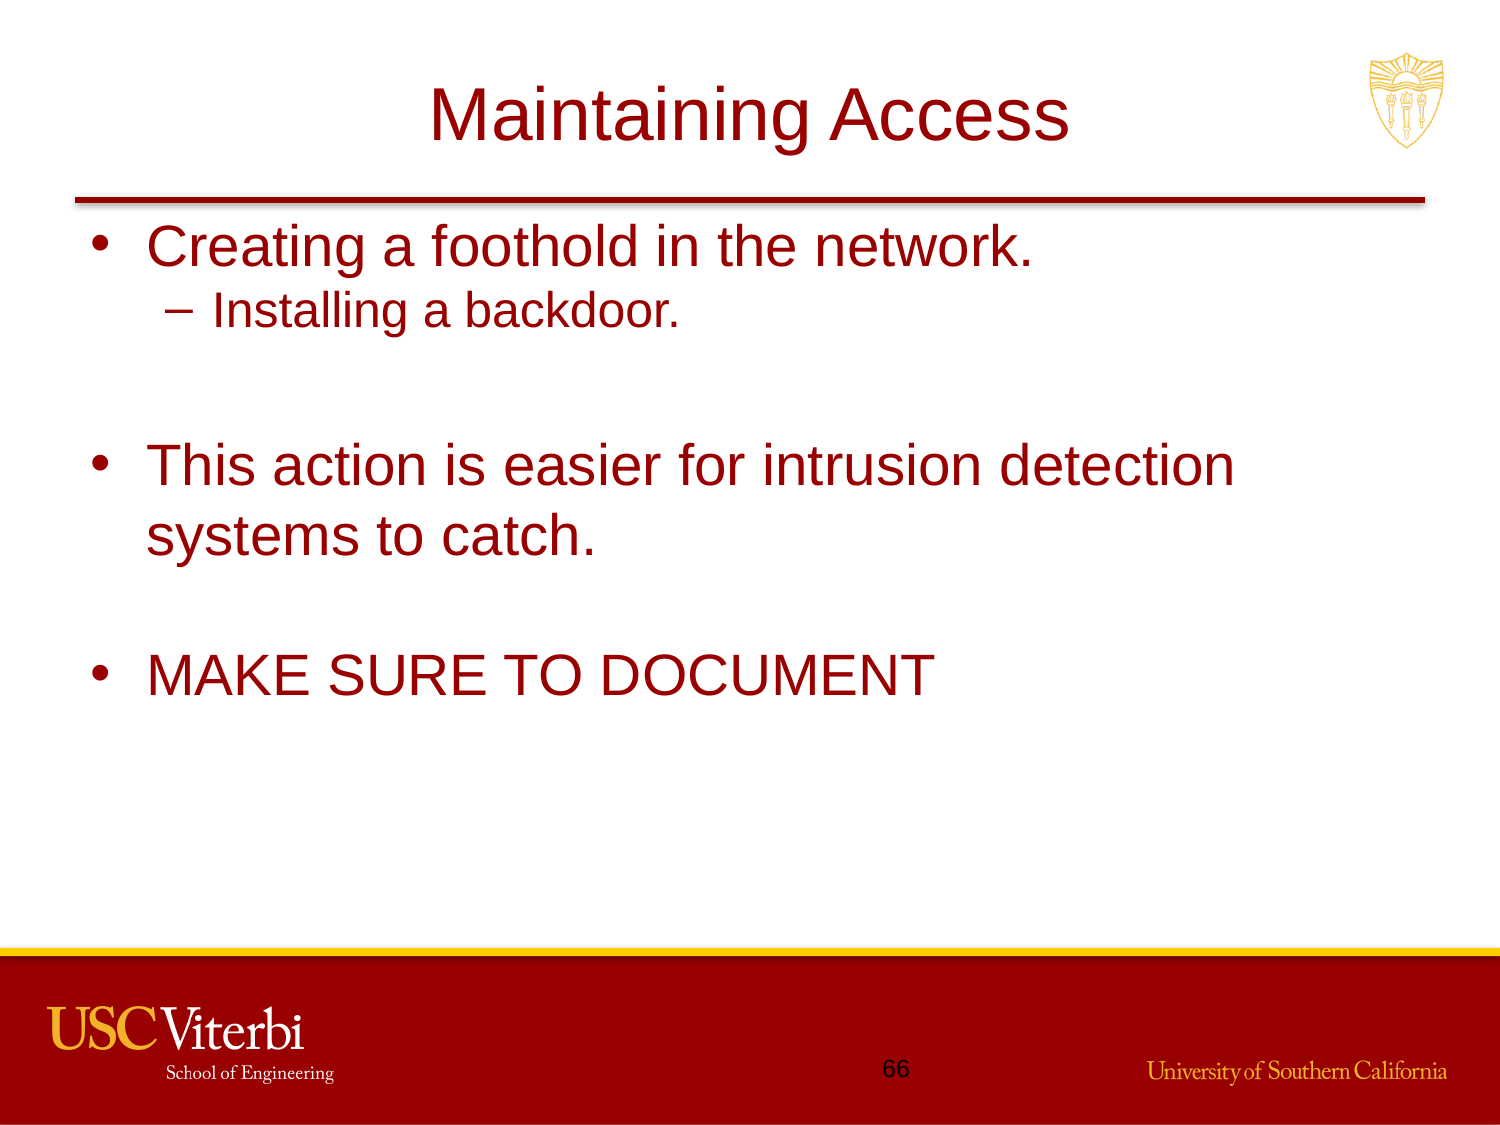

# Maintaining Access
Creating a foothold in the network.
Installing a backdoor.

This action is easier for intrusion detection systems to catch.

MAKE SURE TO DOCUMENT
66